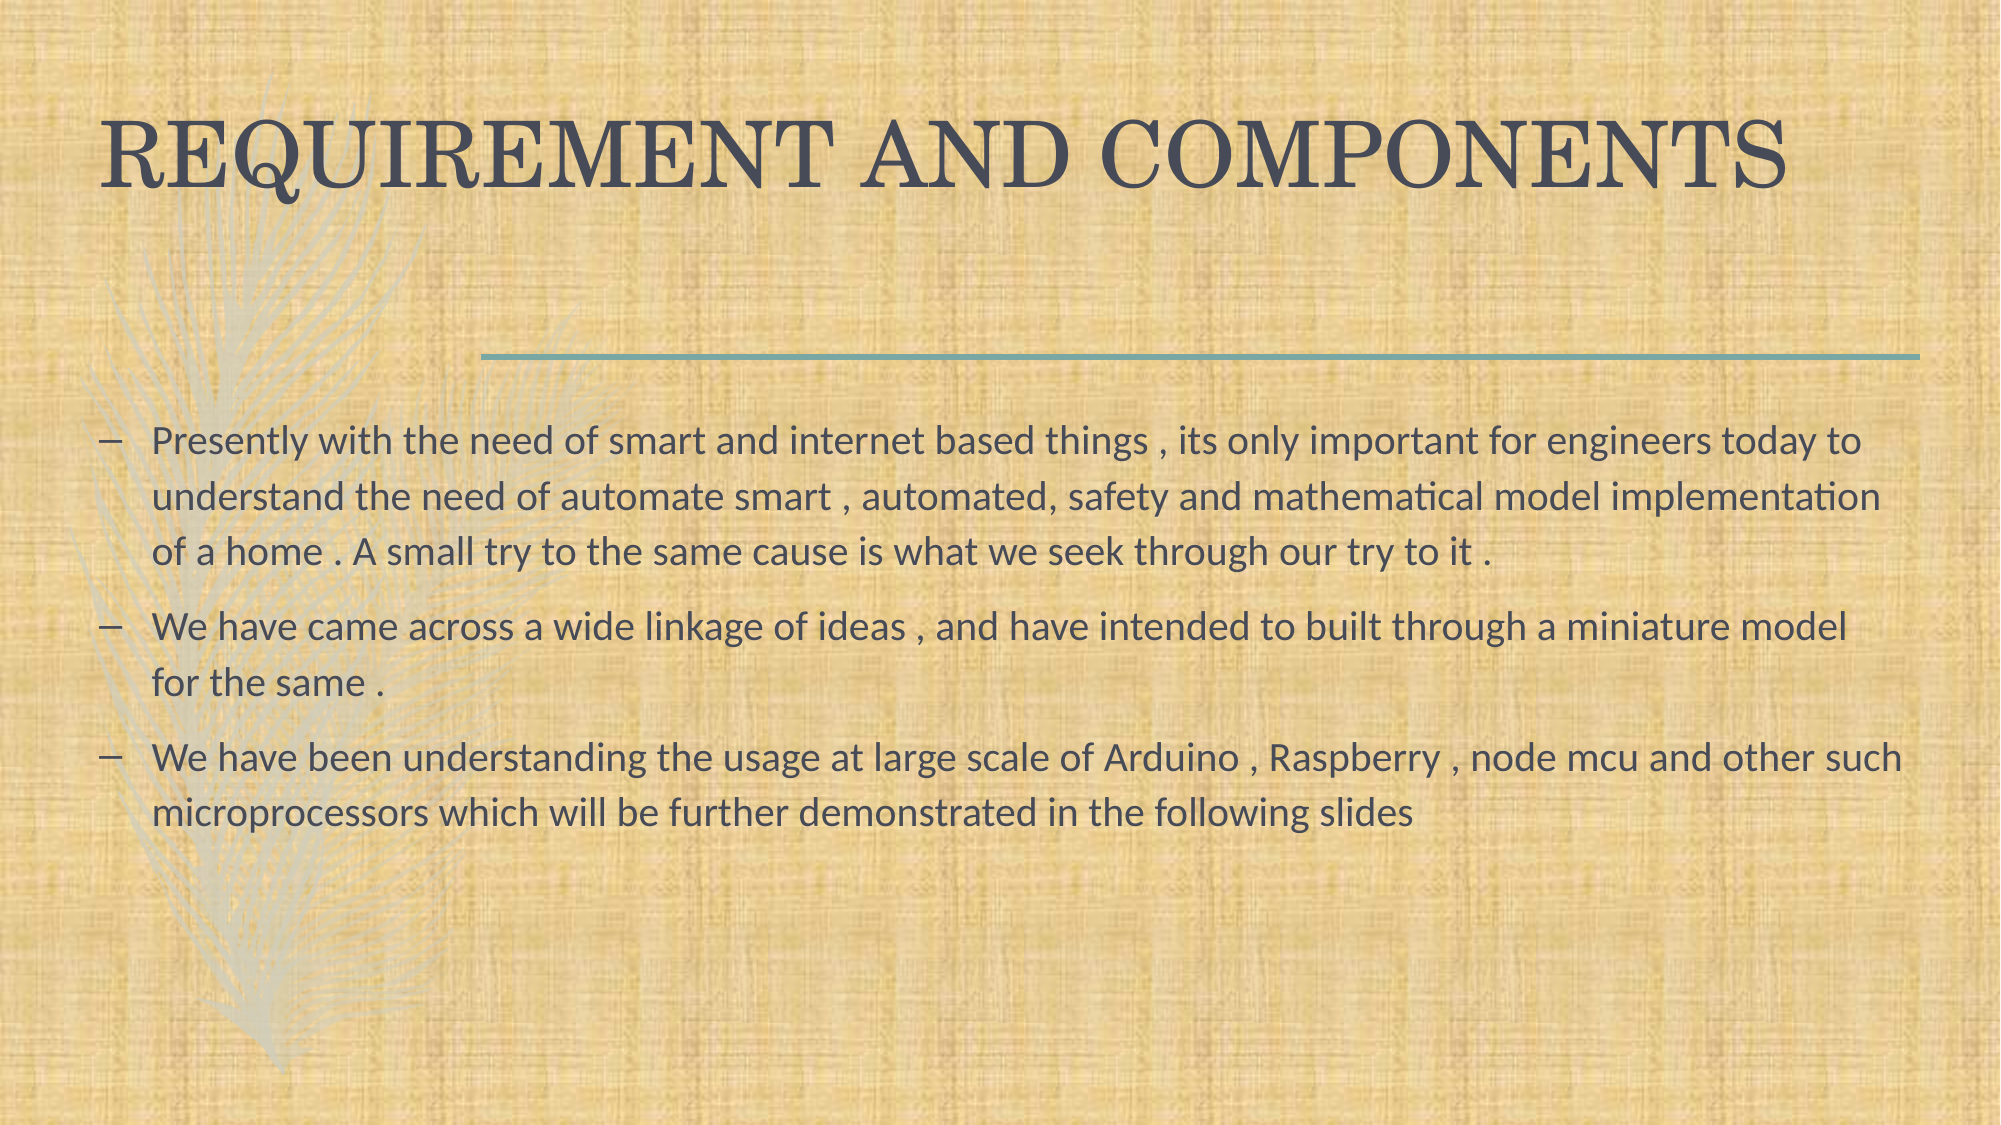

# REQUIREMENT AND COMPONENTS
Presently with the need of smart and internet based things , its only important for engineers today to understand the need of automate smart , automated, safety and mathematical model implementation of a home . A small try to the same cause is what we seek through our try to it .
We have came across a wide linkage of ideas , and have intended to built through a miniature model for the same .
We have been understanding the usage at large scale of Arduino , Raspberry , node mcu and other such microprocessors which will be further demonstrated in the following slides